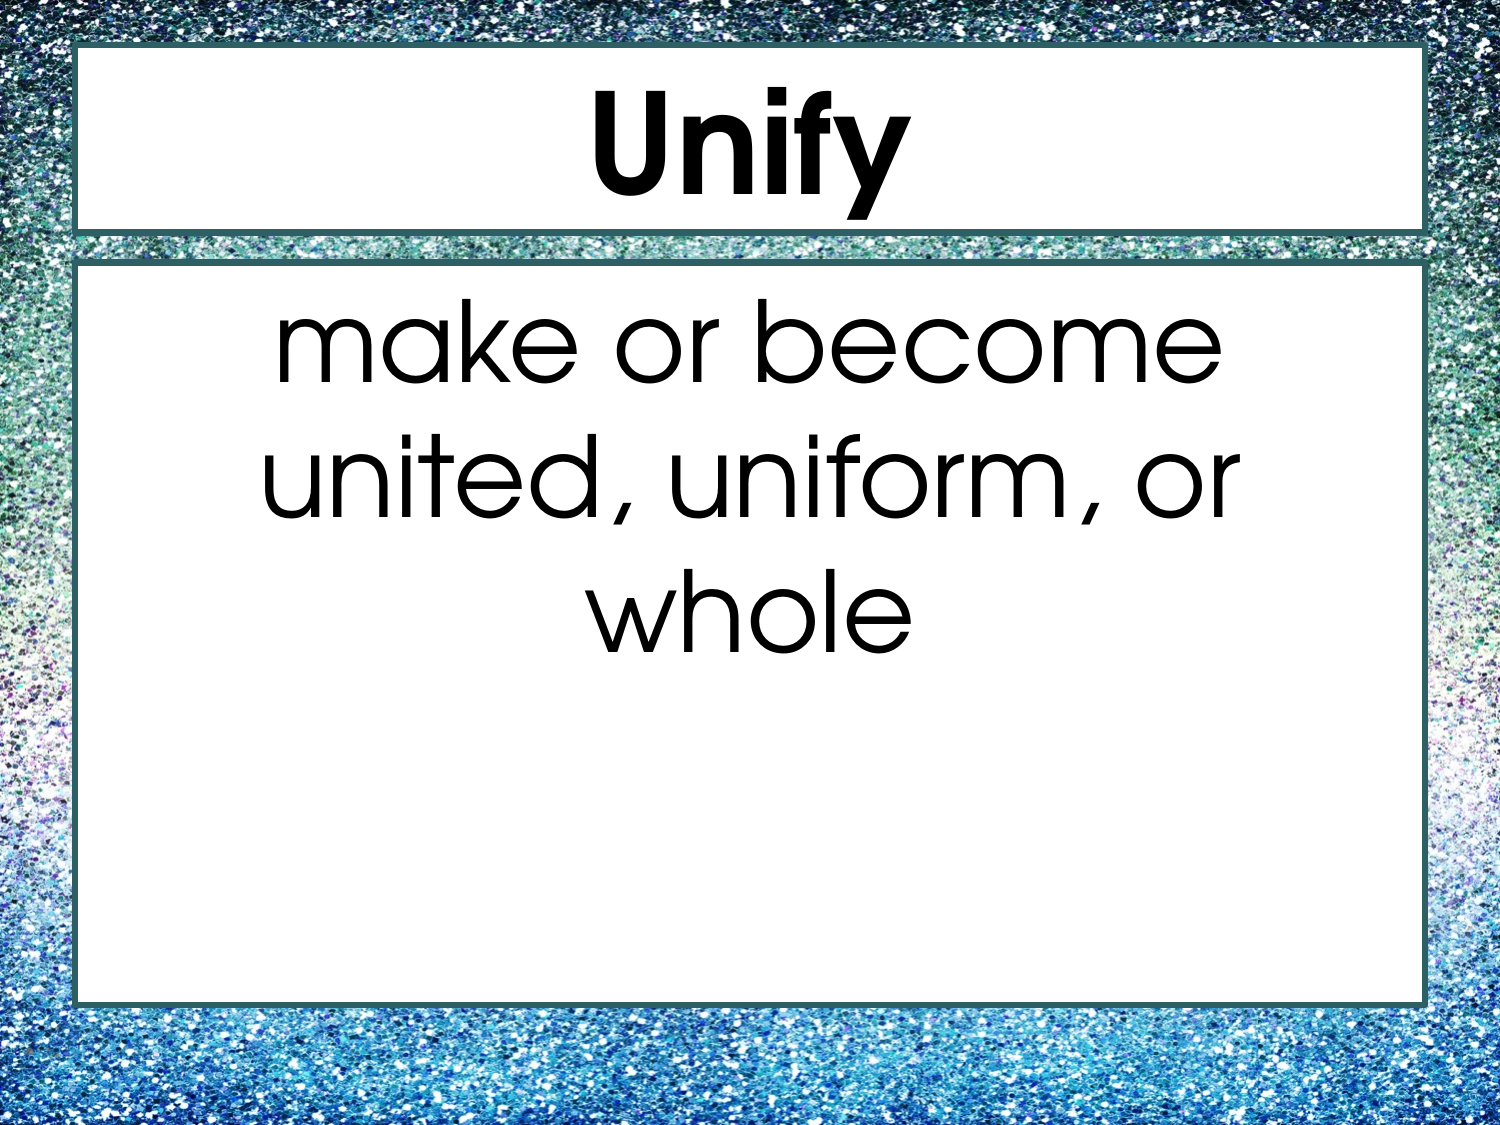

# Unify
make or become united, uniform, or whole